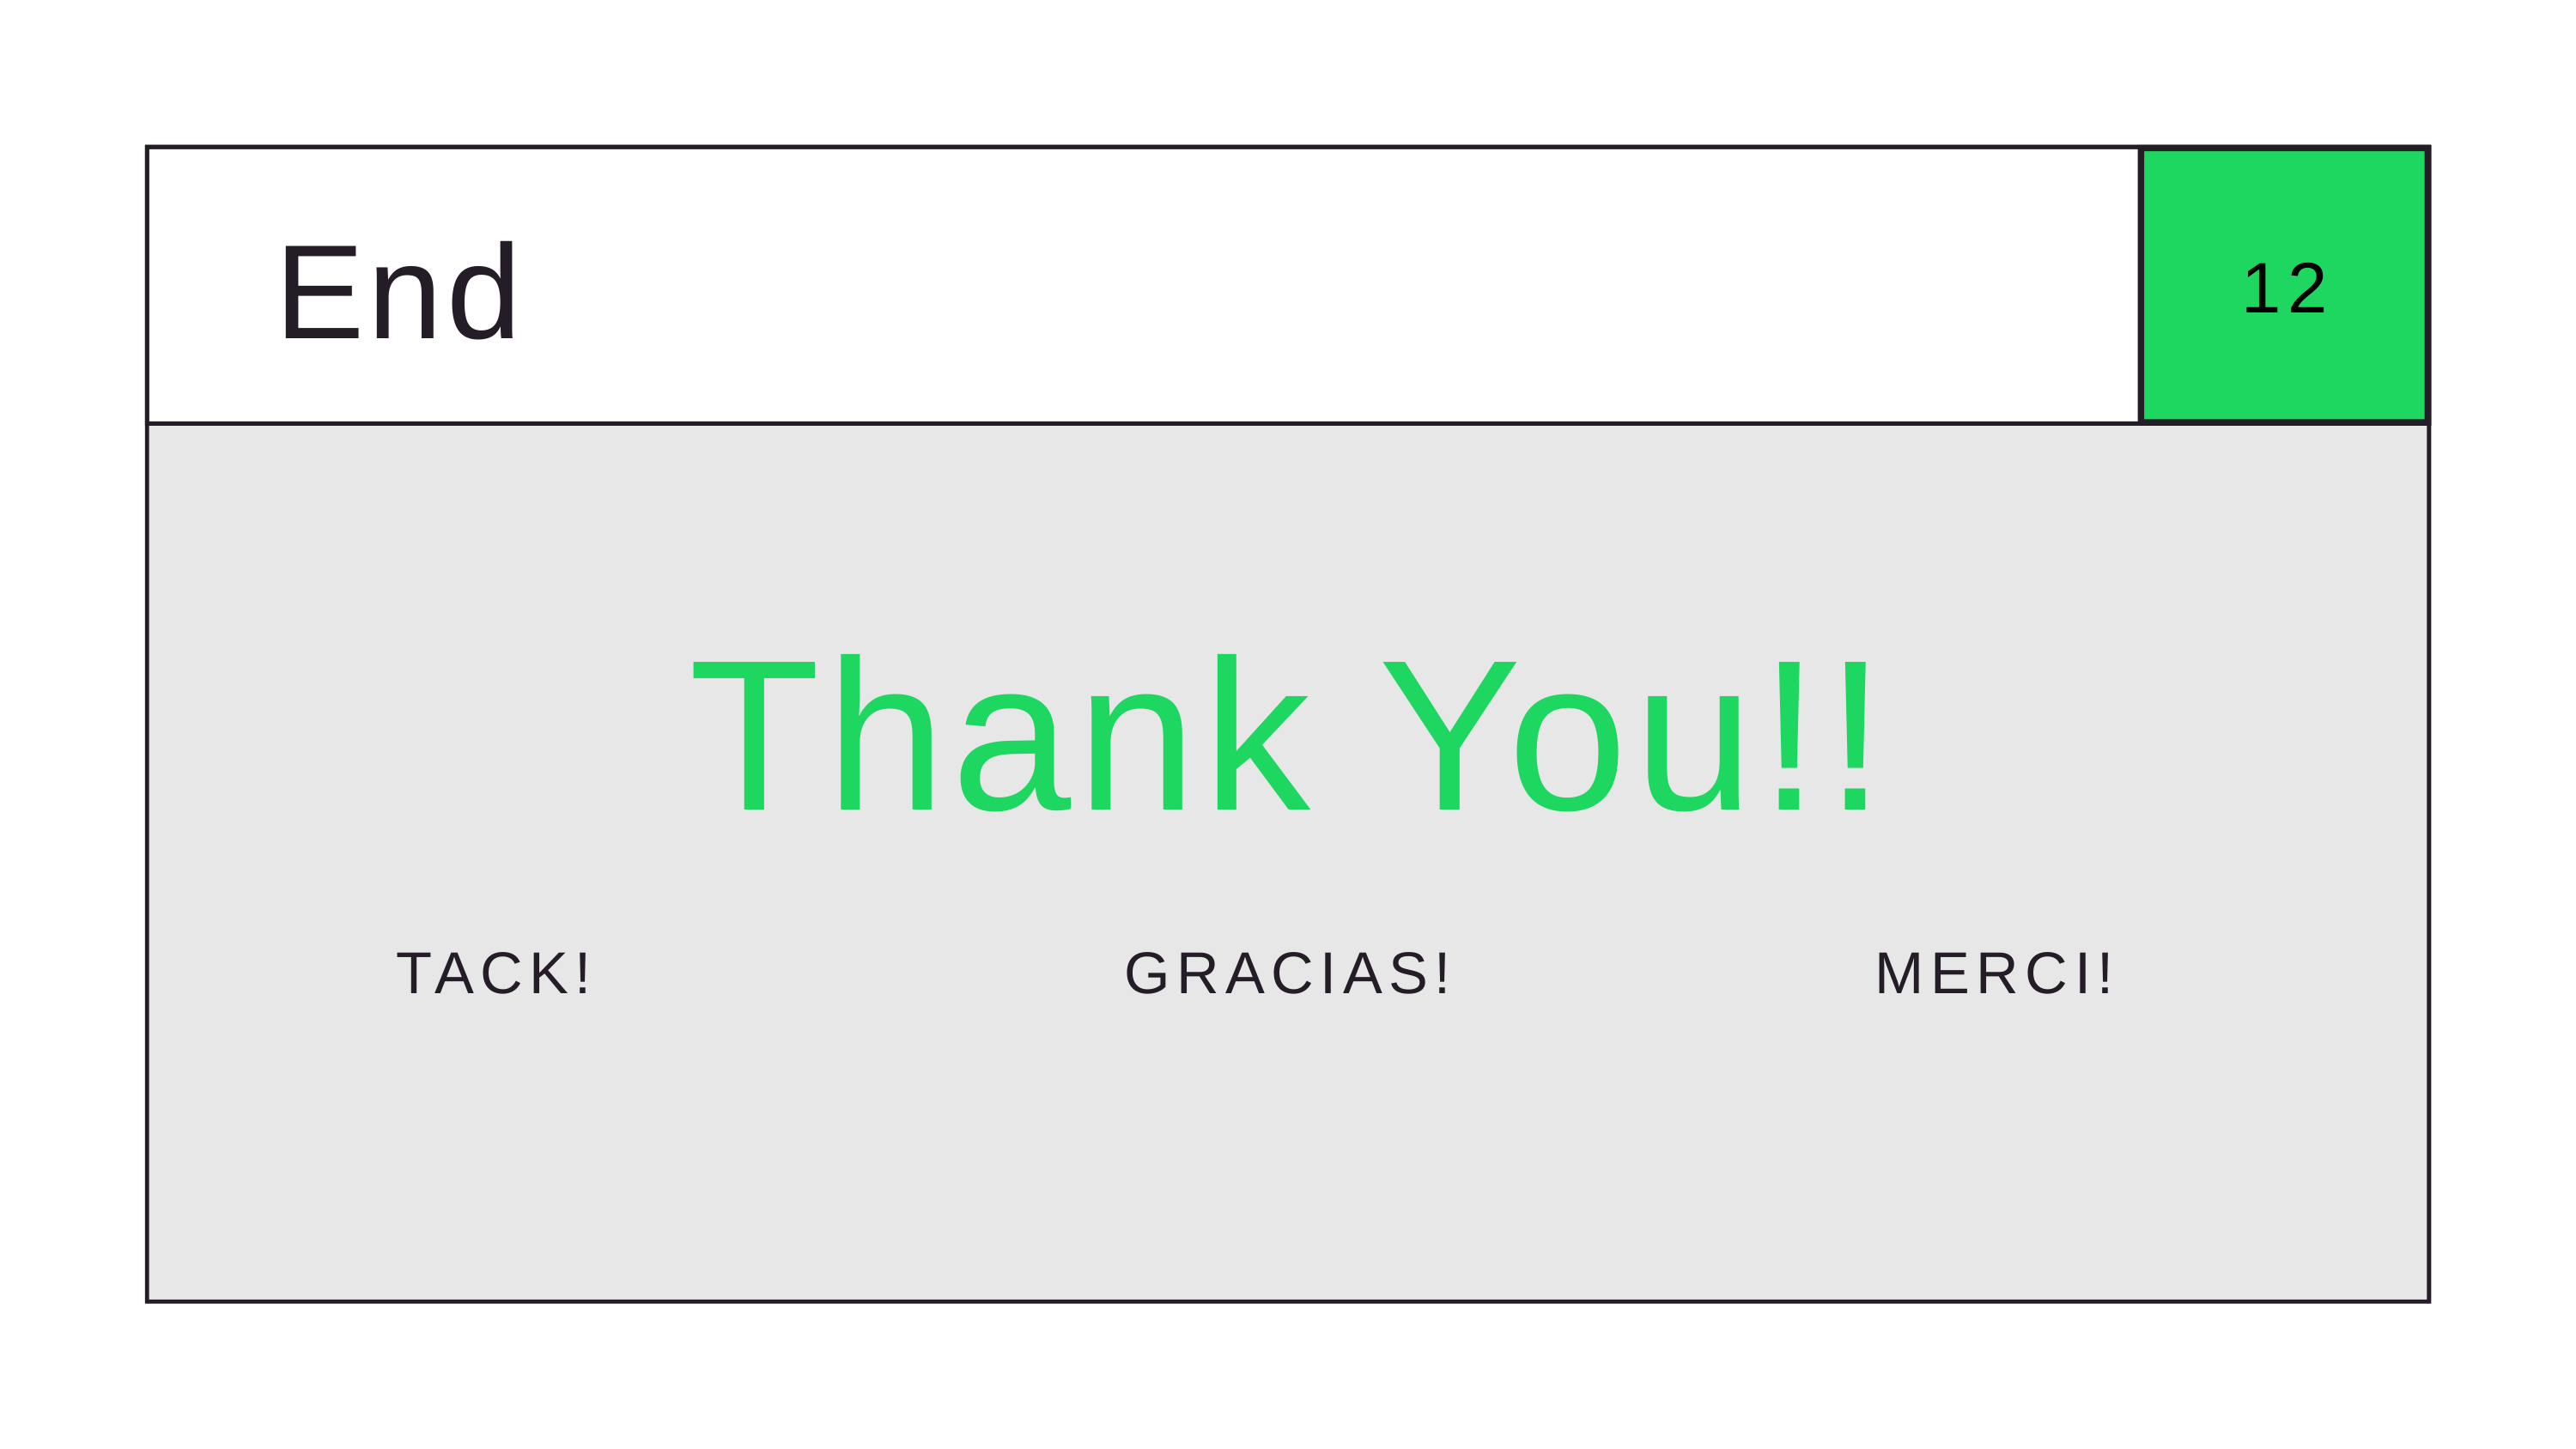

End
12

Thank You!!
TACK!
GRACIAS!
MERCI!